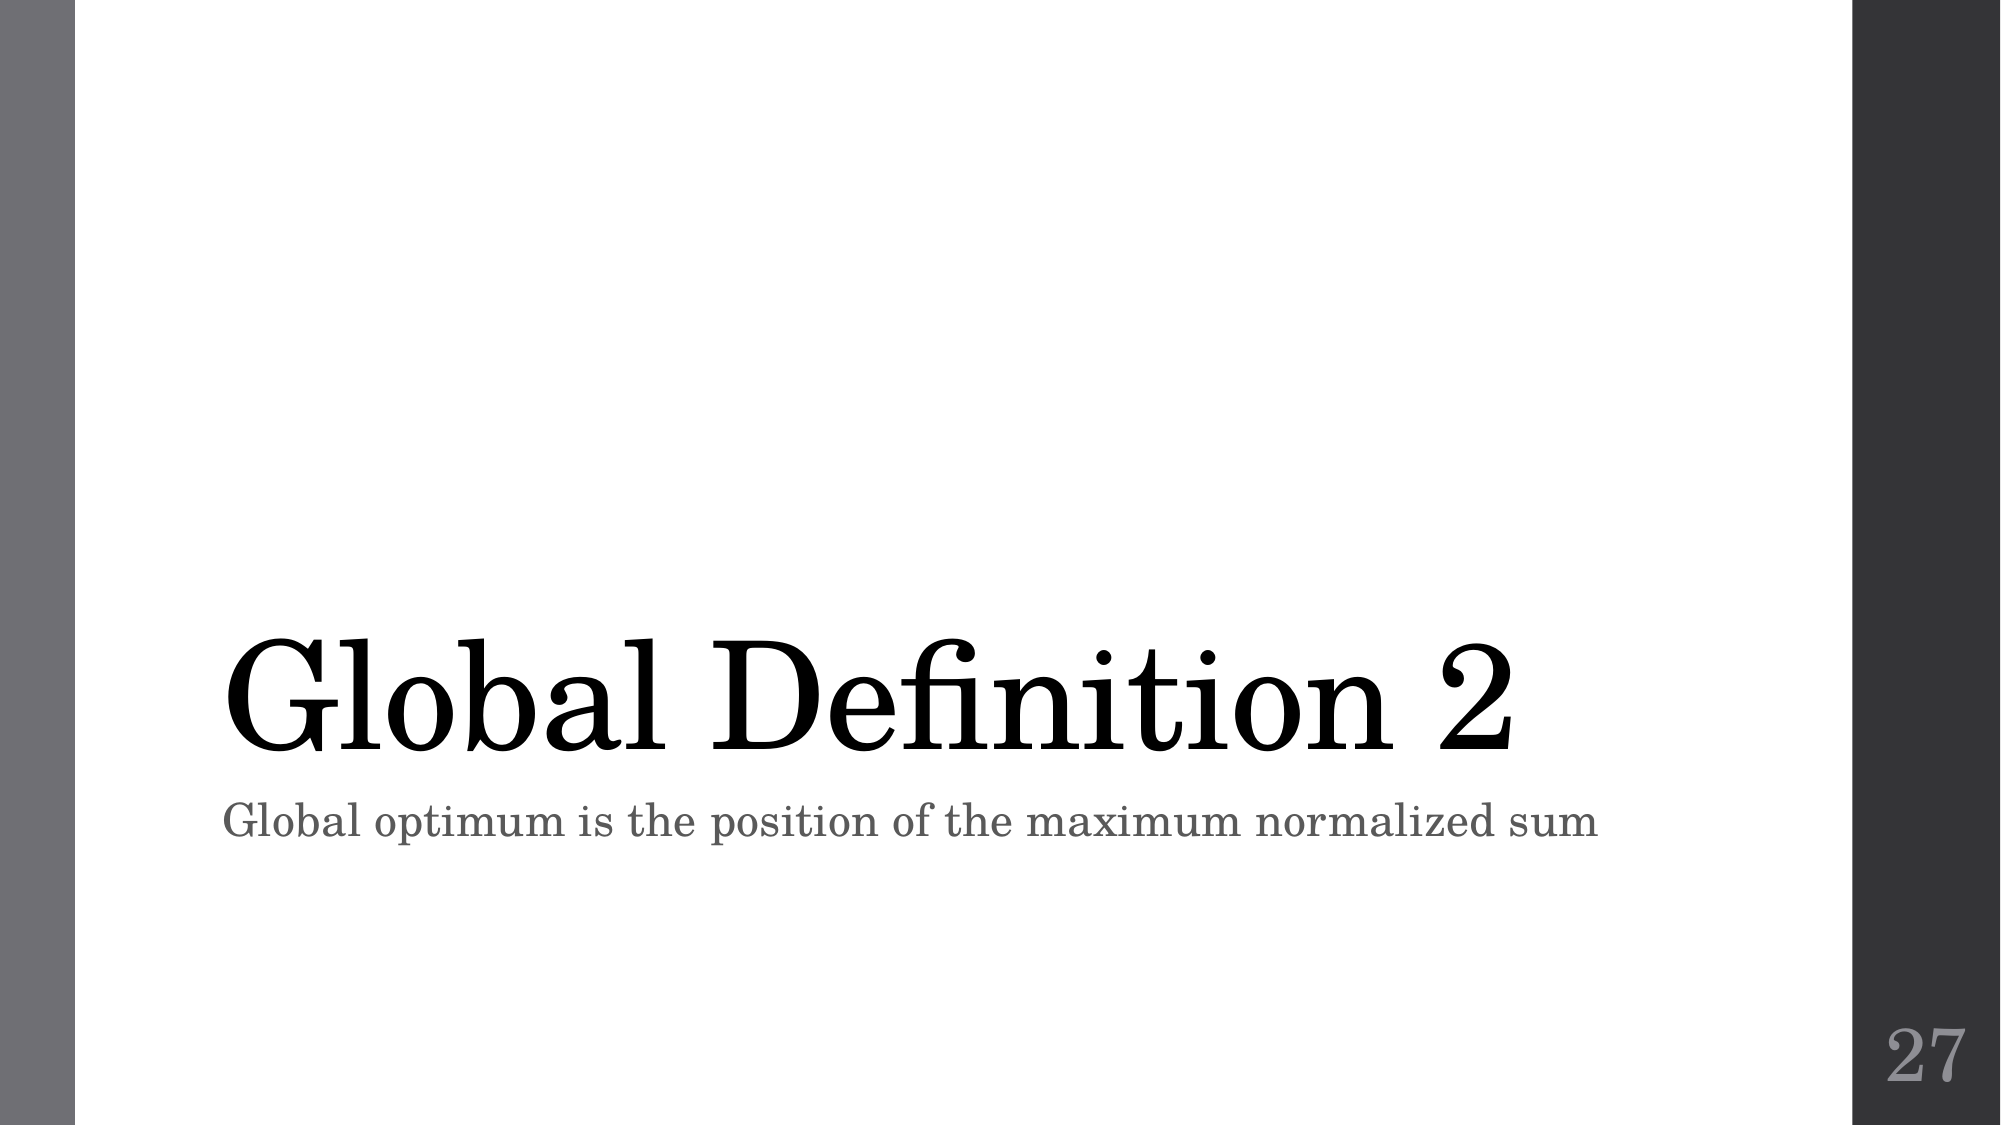

# Global Definition 2
Global optimum is the position of the maximum normalized sum
27